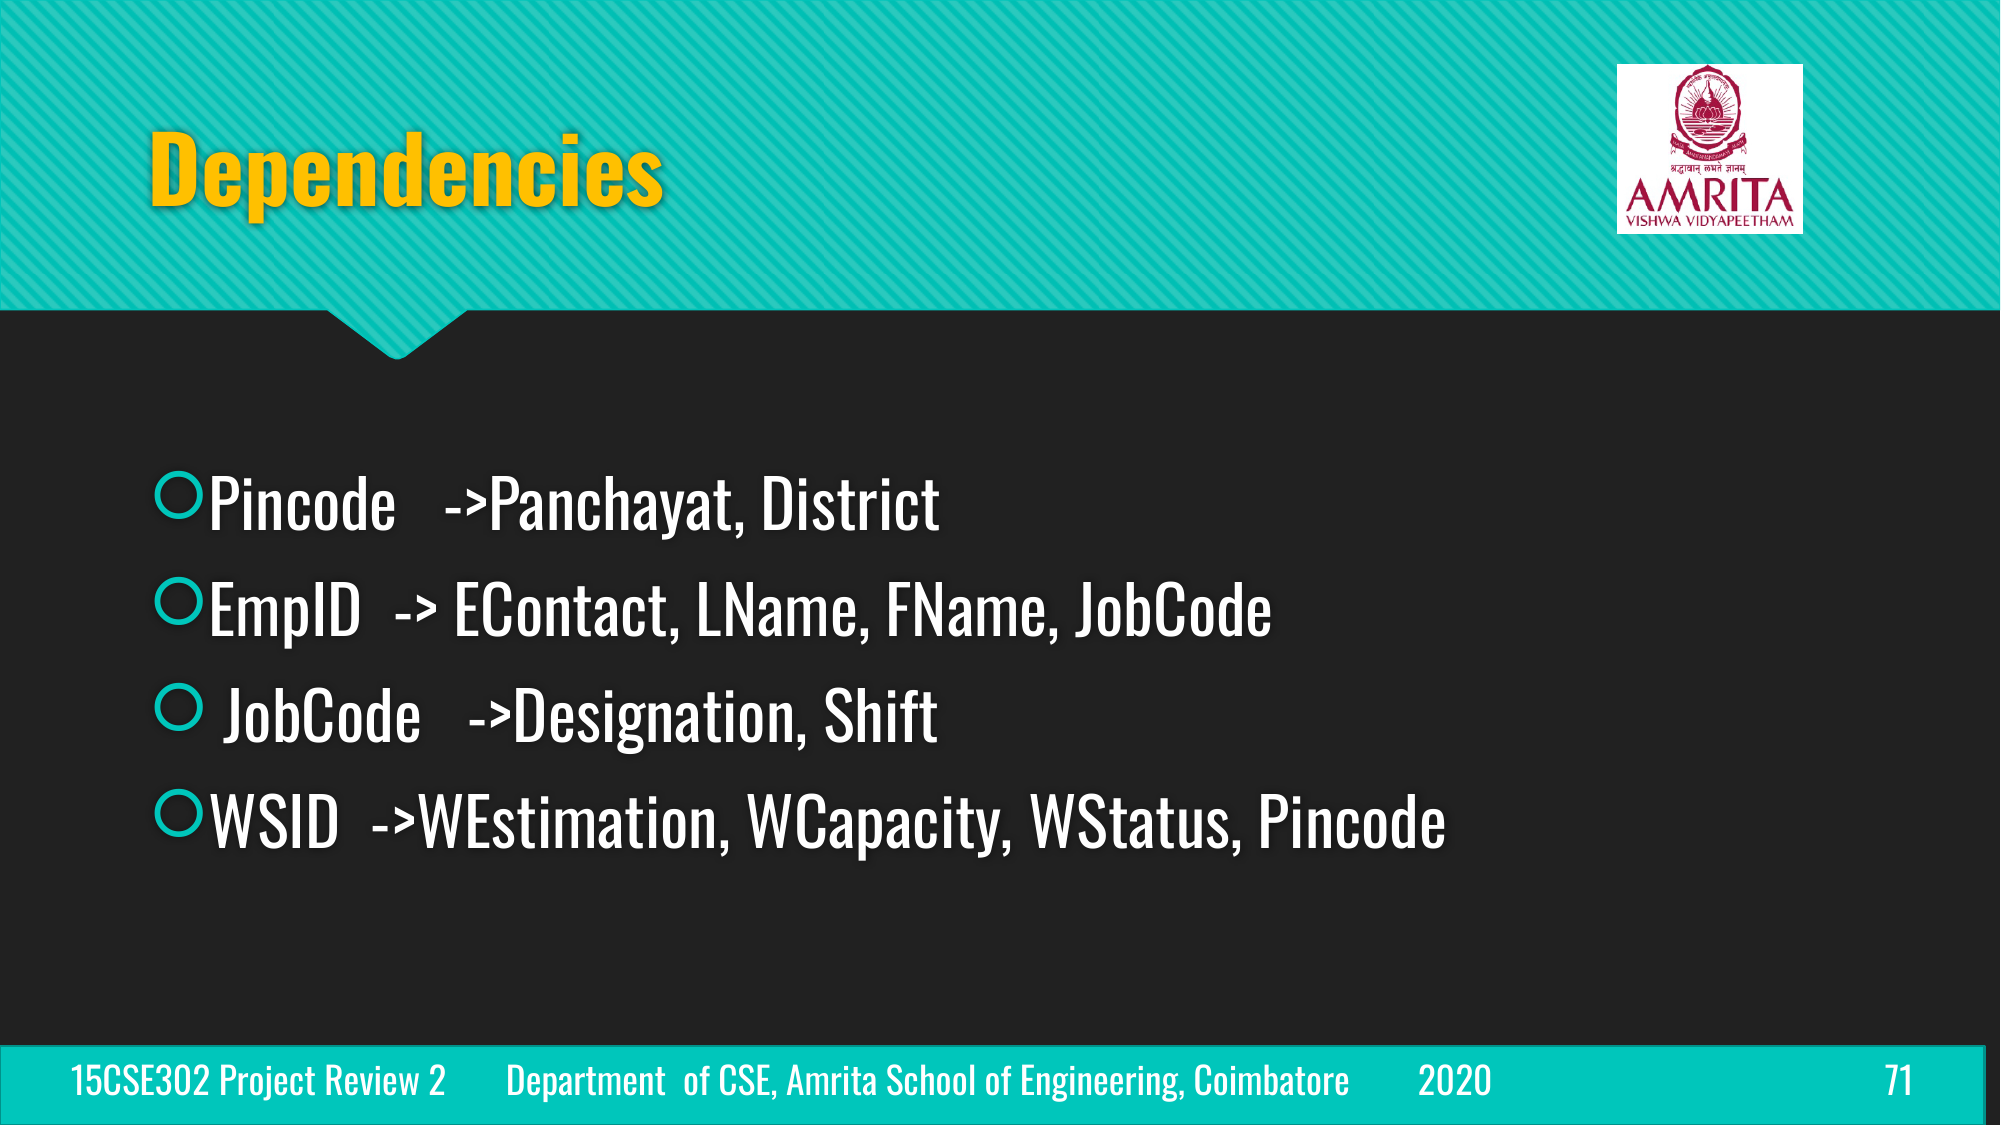

# Dependencies
Pincode   ->Panchayat, District
EmpID  -> EContact, LName, FName, JobCode
 JobCode   ->Designation, Shift
WSID  ->WEstimation, WCapacity, WStatus, Pincode